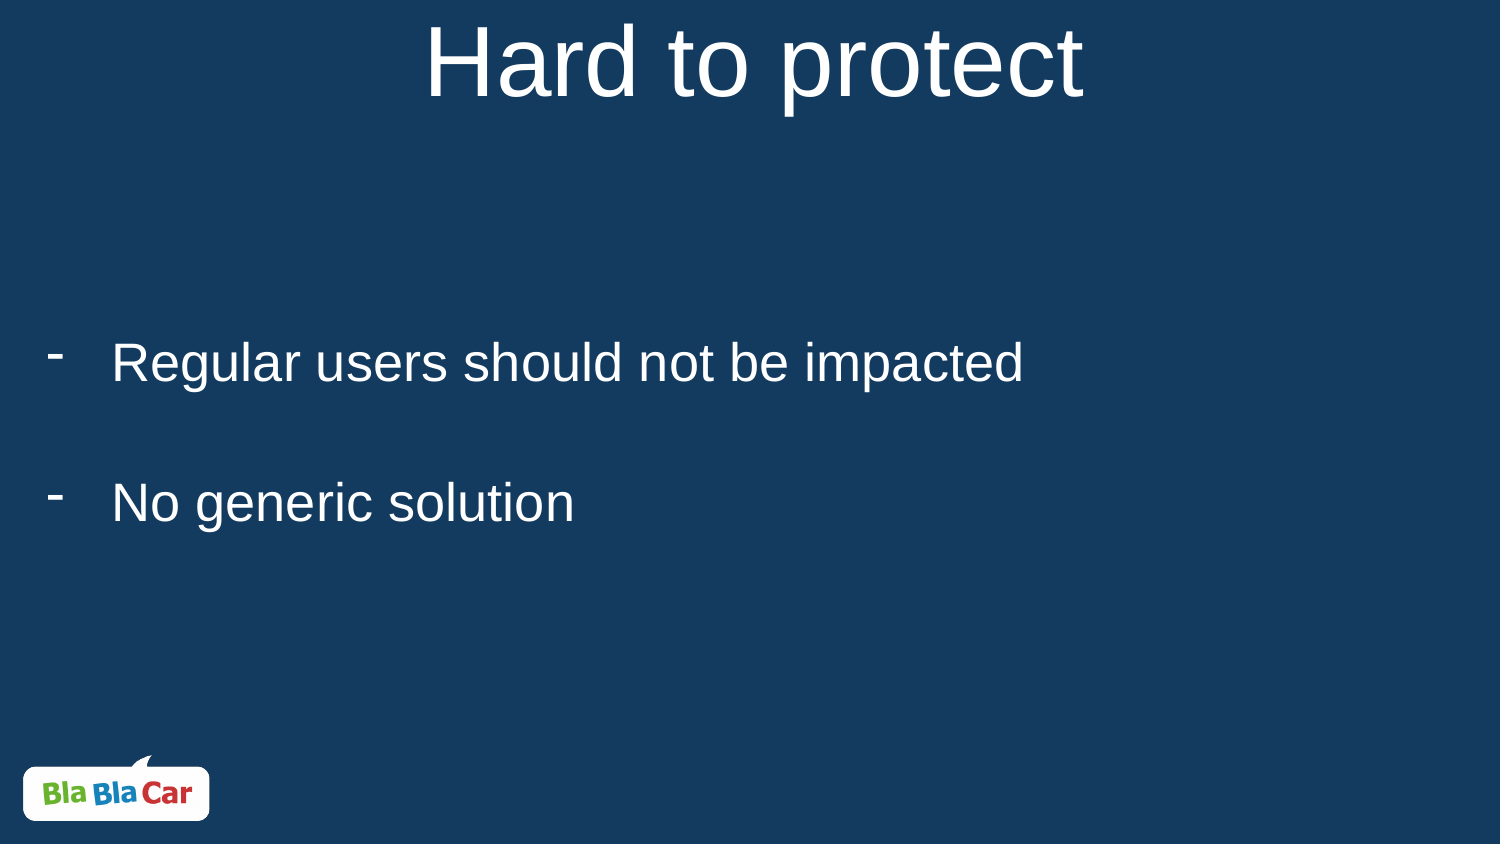

# Hard to protect
Regular users should not be impacted

No generic solution